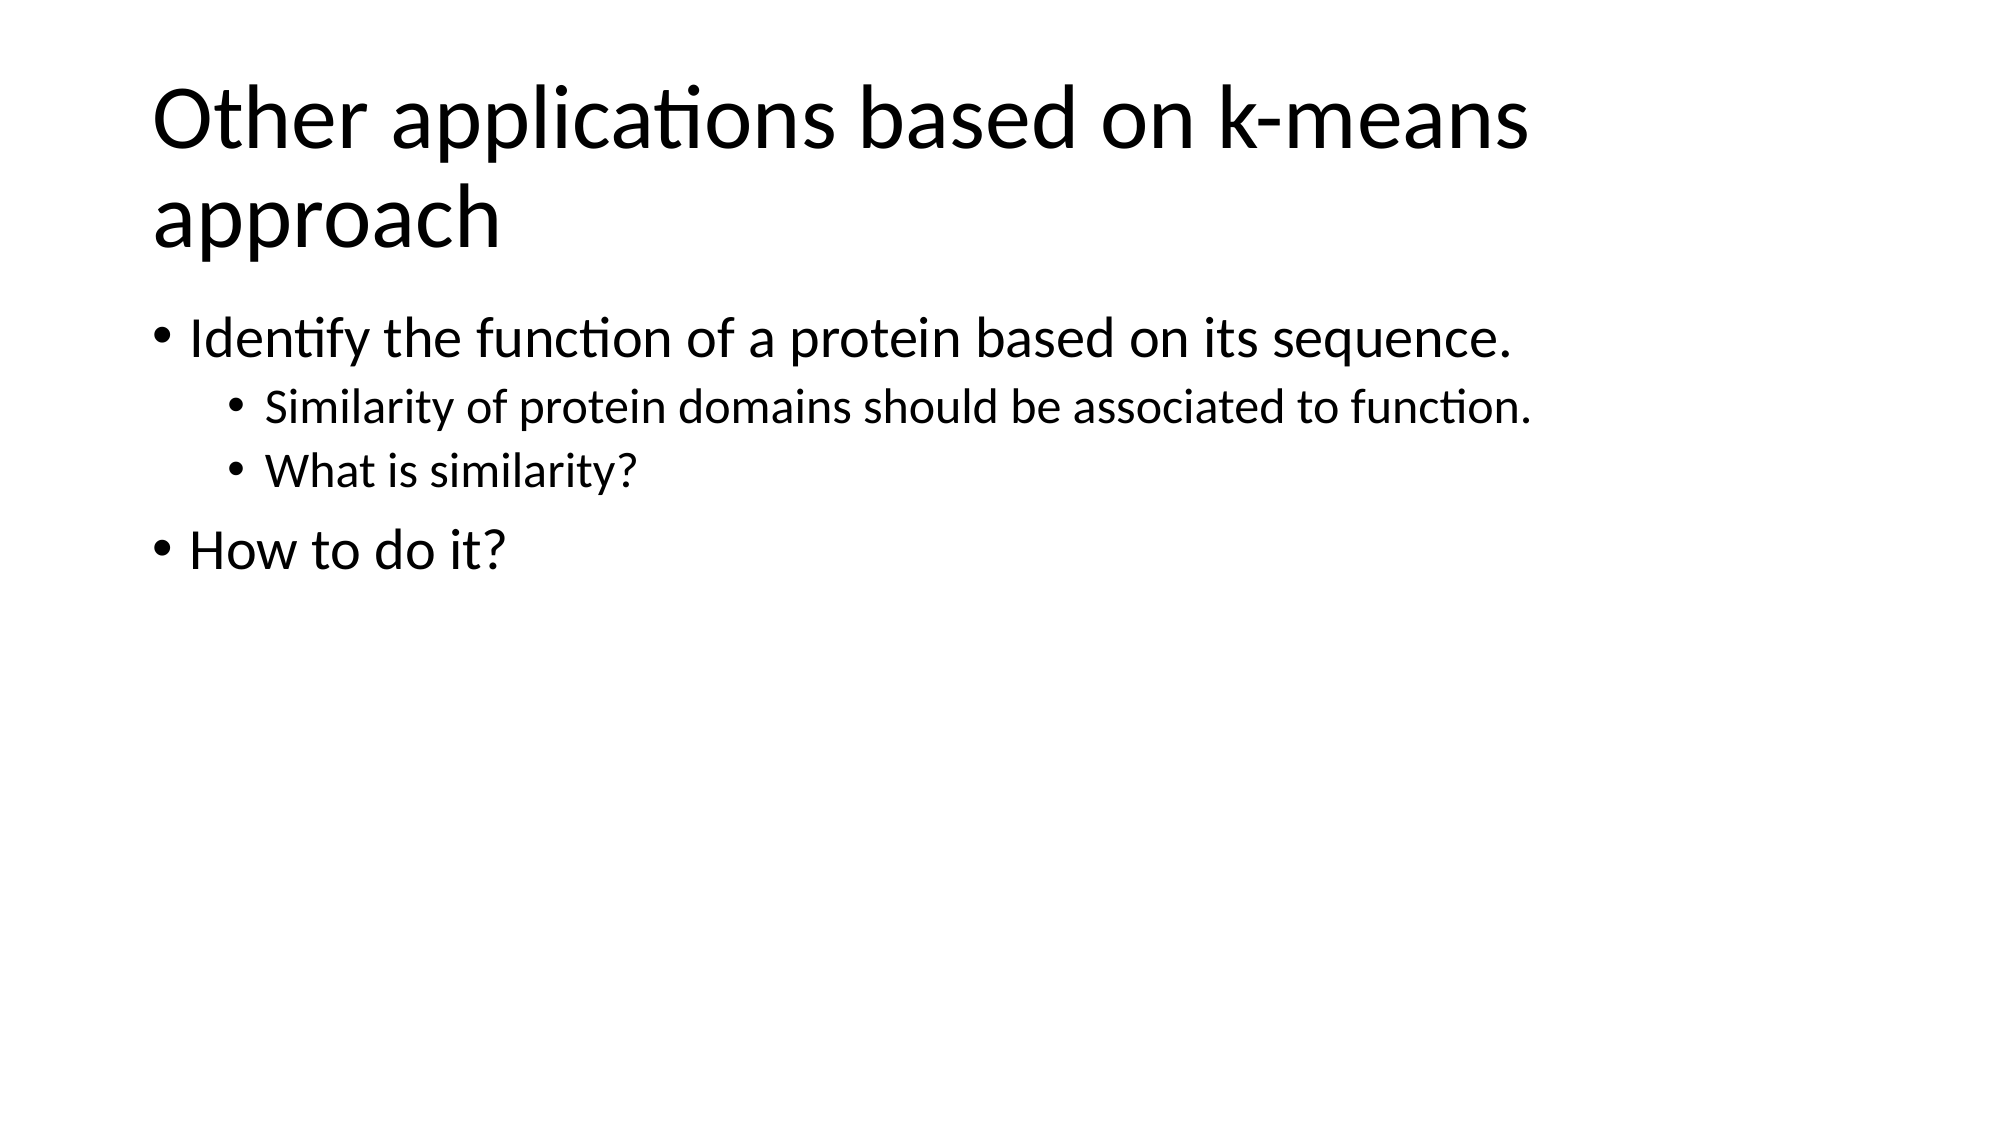

# Other applications based on k-means approach
Identify the function of a protein based on its sequence.
Similarity of protein domains should be associated to function.
What is similarity?
How to do it?